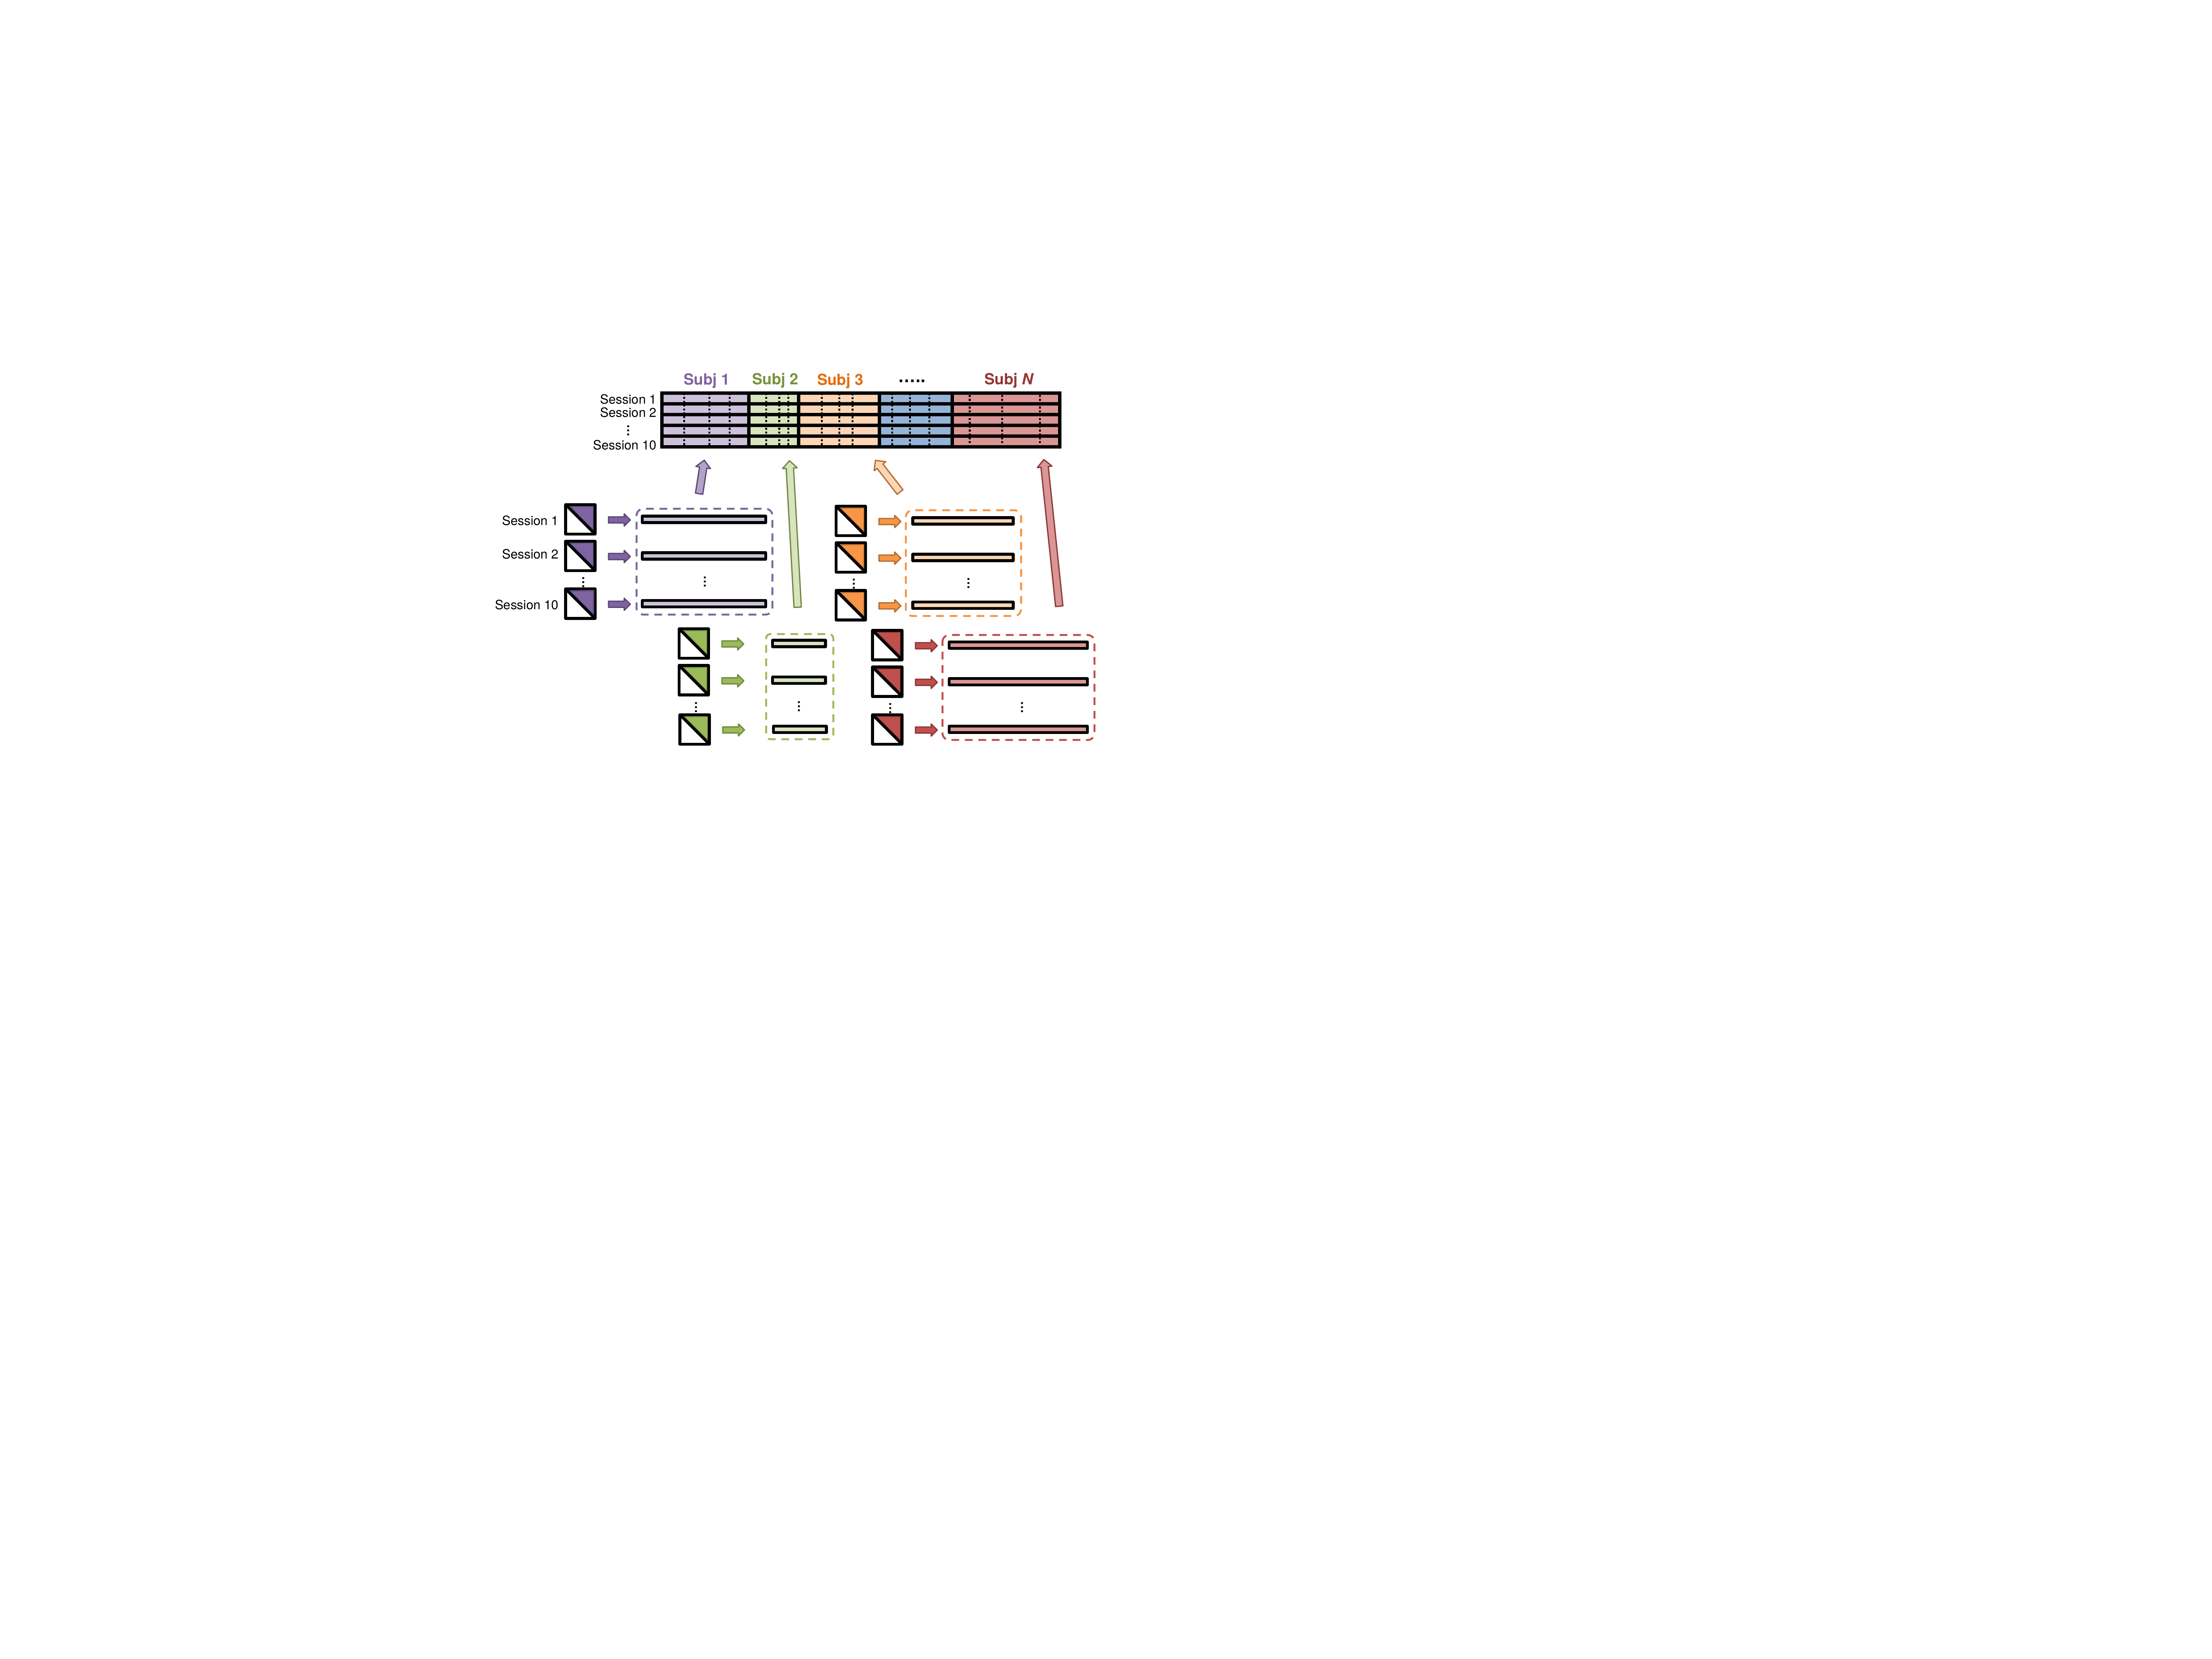

…...
Subj N
Subj 2
Subj 1
Subj 3
Session 1
|  |  |  |  |  |
| --- | --- | --- | --- | --- |
|  |  |  |  |  |
|  |  |  |  |  |
|  |  |  |  |  |
|  |  |  |  |  |
Session 2
…
Session 10

…
…

…
…

Session 1

Session 2
Session 10

…
…

…
…